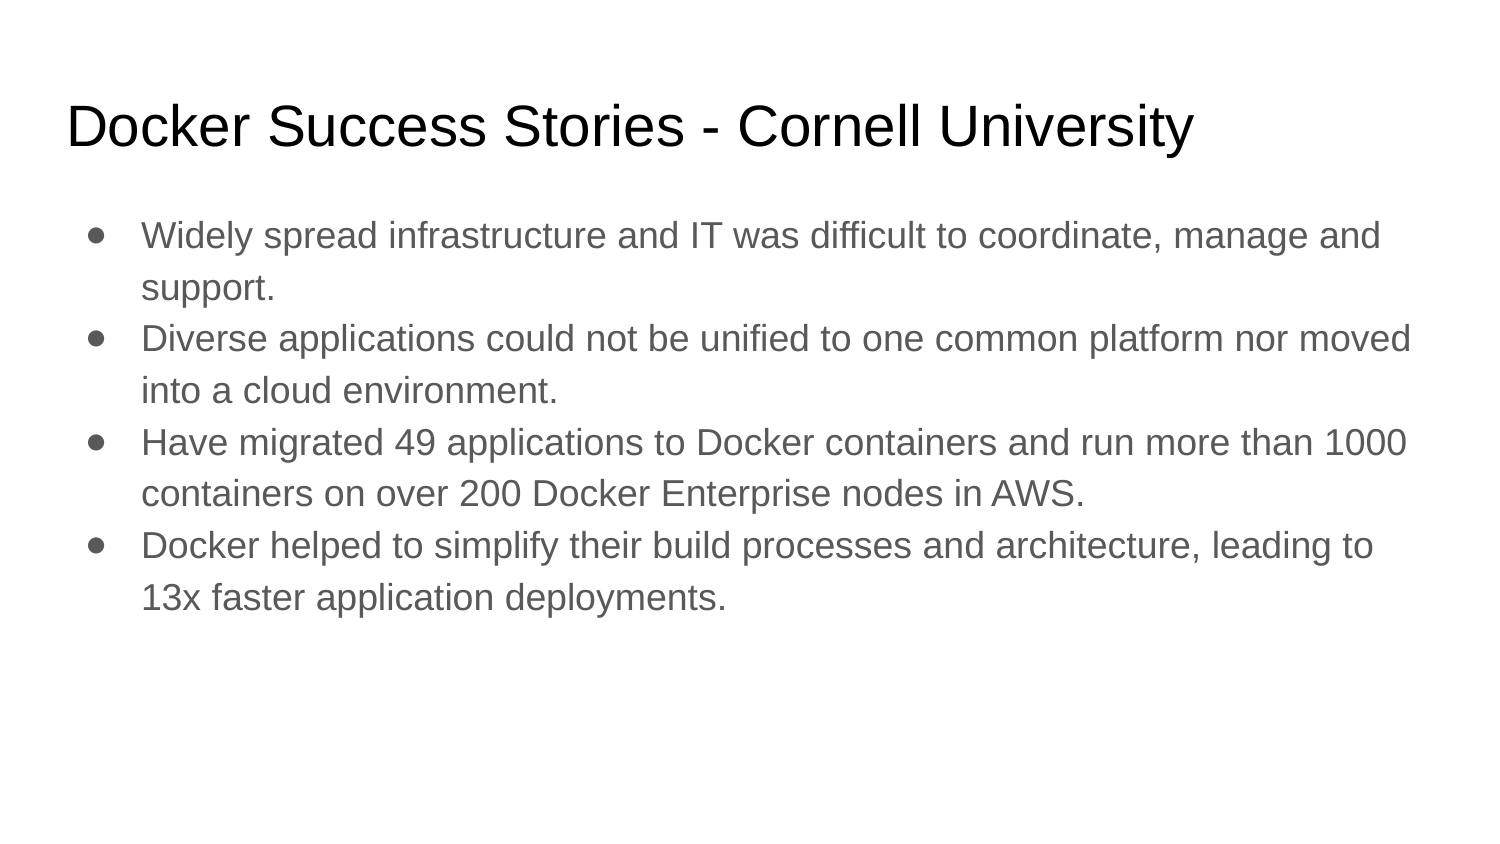

# Docker Success Stories - Cornell University
Widely spread infrastructure and IT was difficult to coordinate, manage and support.
Diverse applications could not be unified to one common platform nor moved into a cloud environment.
Have migrated 49 applications to Docker containers and run more than 1000 containers on over 200 Docker Enterprise nodes in AWS.
Docker helped to simplify their build processes and architecture, leading to 13x faster application deployments.